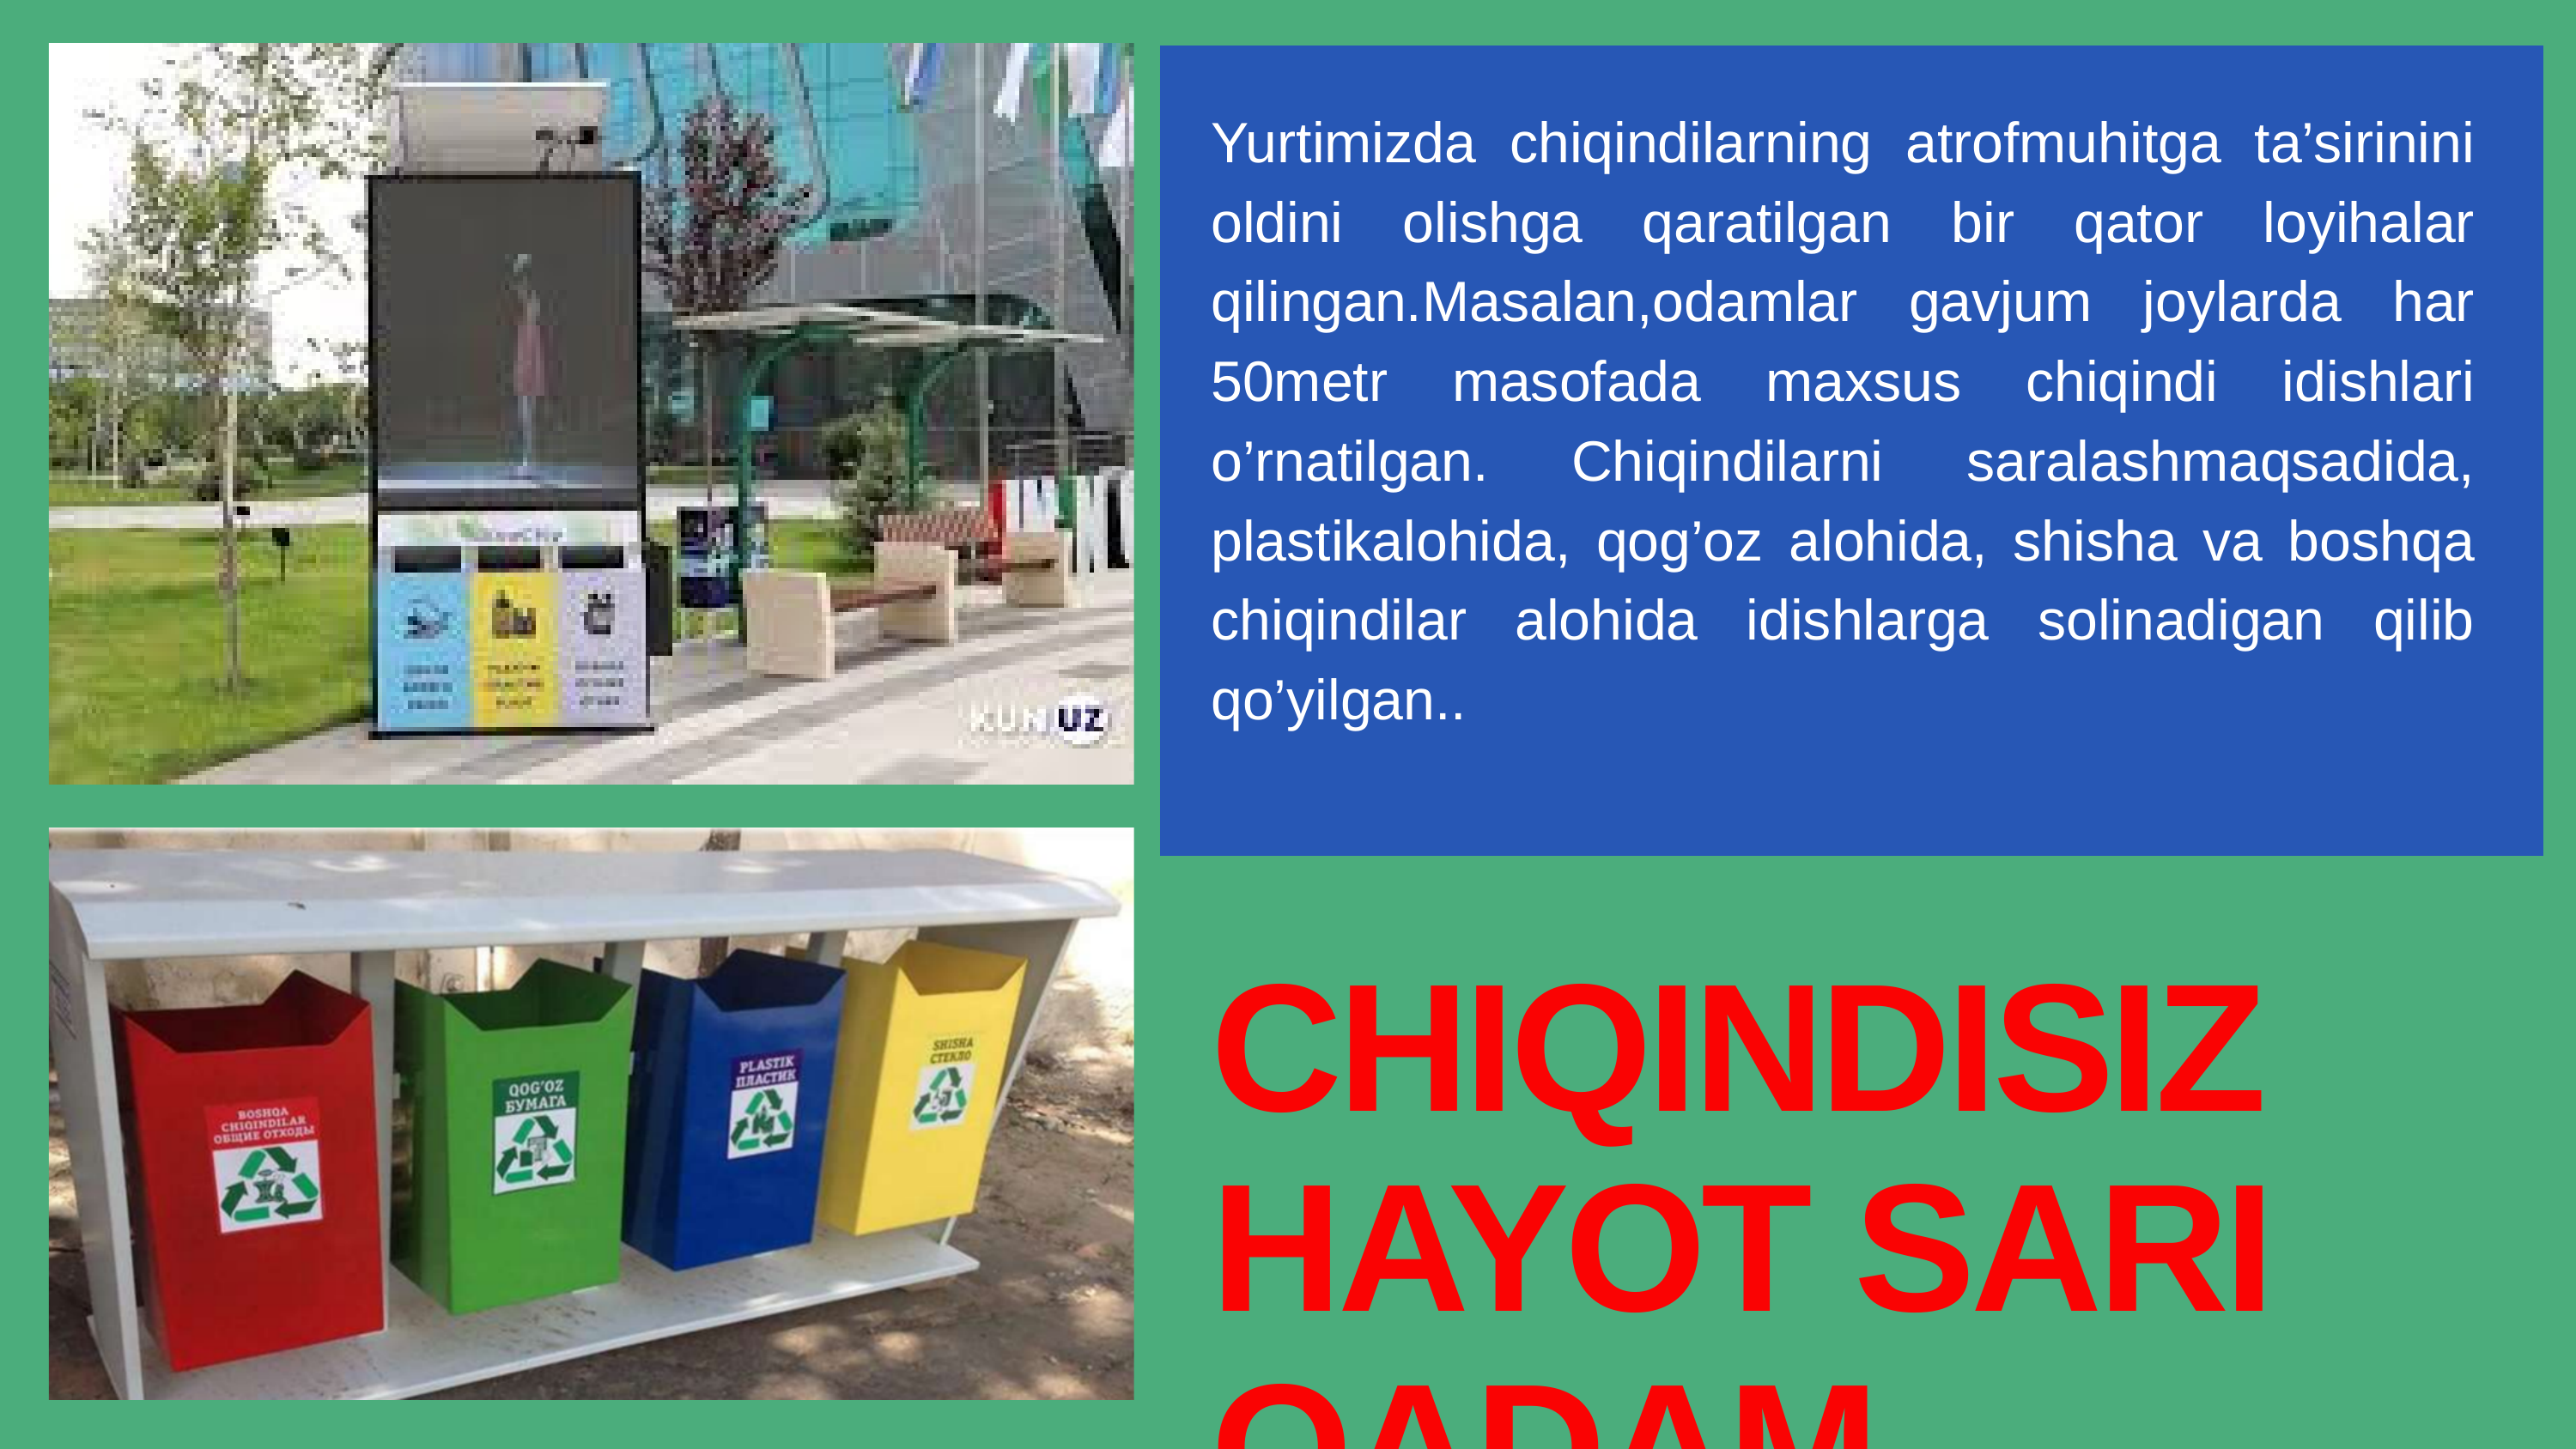

Yurtimizda chiqindilarning atrofmuhitga ta’sirinini oldini olishga qaratilgan bir qator loyihalar qilingan.Masalan,odamlar gavjum joylarda har 50metr masofada maxsus chiqindi idishlari o’rnatilgan. Chiqindilarni saralashmaqsadida, plastikalohida, qog’oz alohida, shisha va boshqa chiqindilar alohida idishlarga solinadigan qilib qo’yilgan..

CHIQINDISIZ HAYOT SARI QADAM